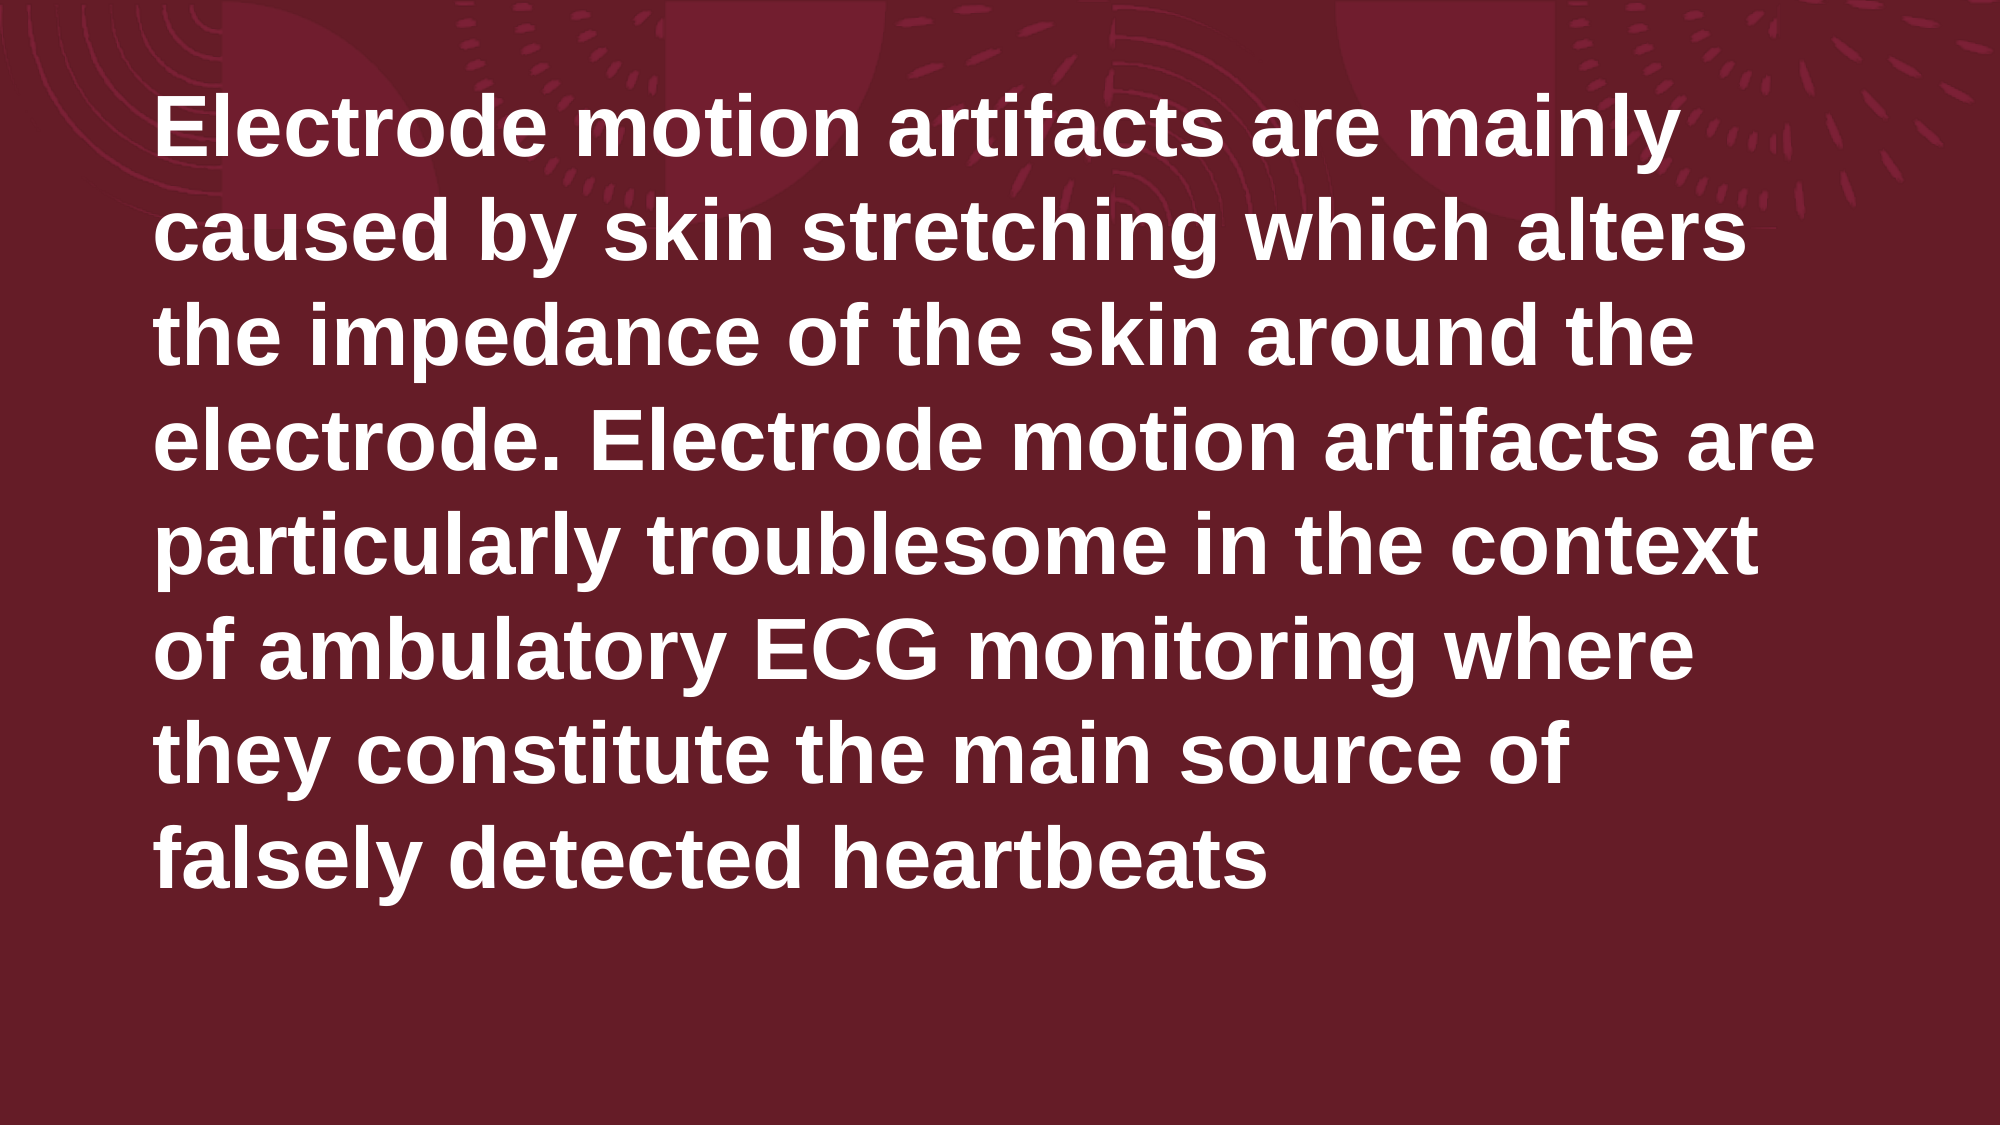

# Electrode motion artifacts are mainly caused by skin stretching which alters the impedance of the skin around the electrode. Electrode motion artifacts are particularly troublesome in the context of ambulatory ECG monitoring where they constitute the main source of falsely detected heartbeats